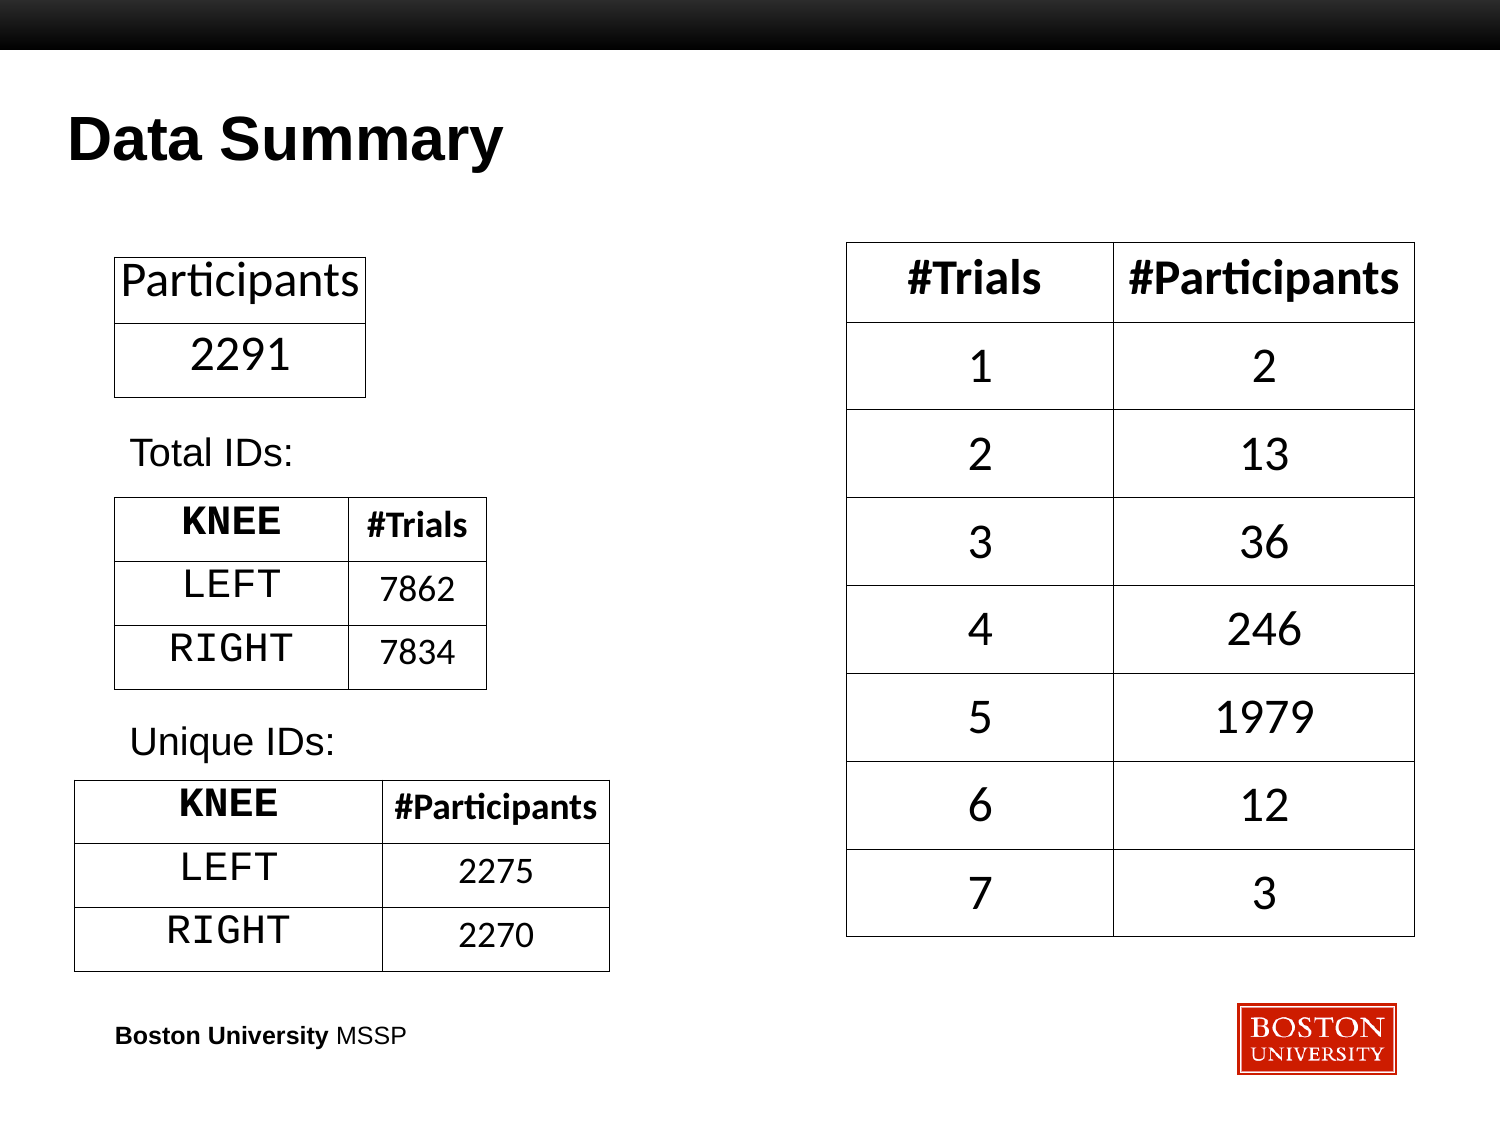

Data Summary
| #Trials | #Participants |
| --- | --- |
| 1 | 2 |
| 2 | 13 |
| 3 | 36 |
| 4 | 246 |
| 5 | 1979 |
| 6 | 12 |
| 7 | 3 |
| Participants |
| --- |
| 2291 |
Total IDs:
| KNEE | #Trials |
| --- | --- |
| LEFT | 7862 |
| RIGHT | 7834 |
Unique IDs:
| KNEE | #Participants |
| --- | --- |
| LEFT | 2275 |
| RIGHT | 2270 |